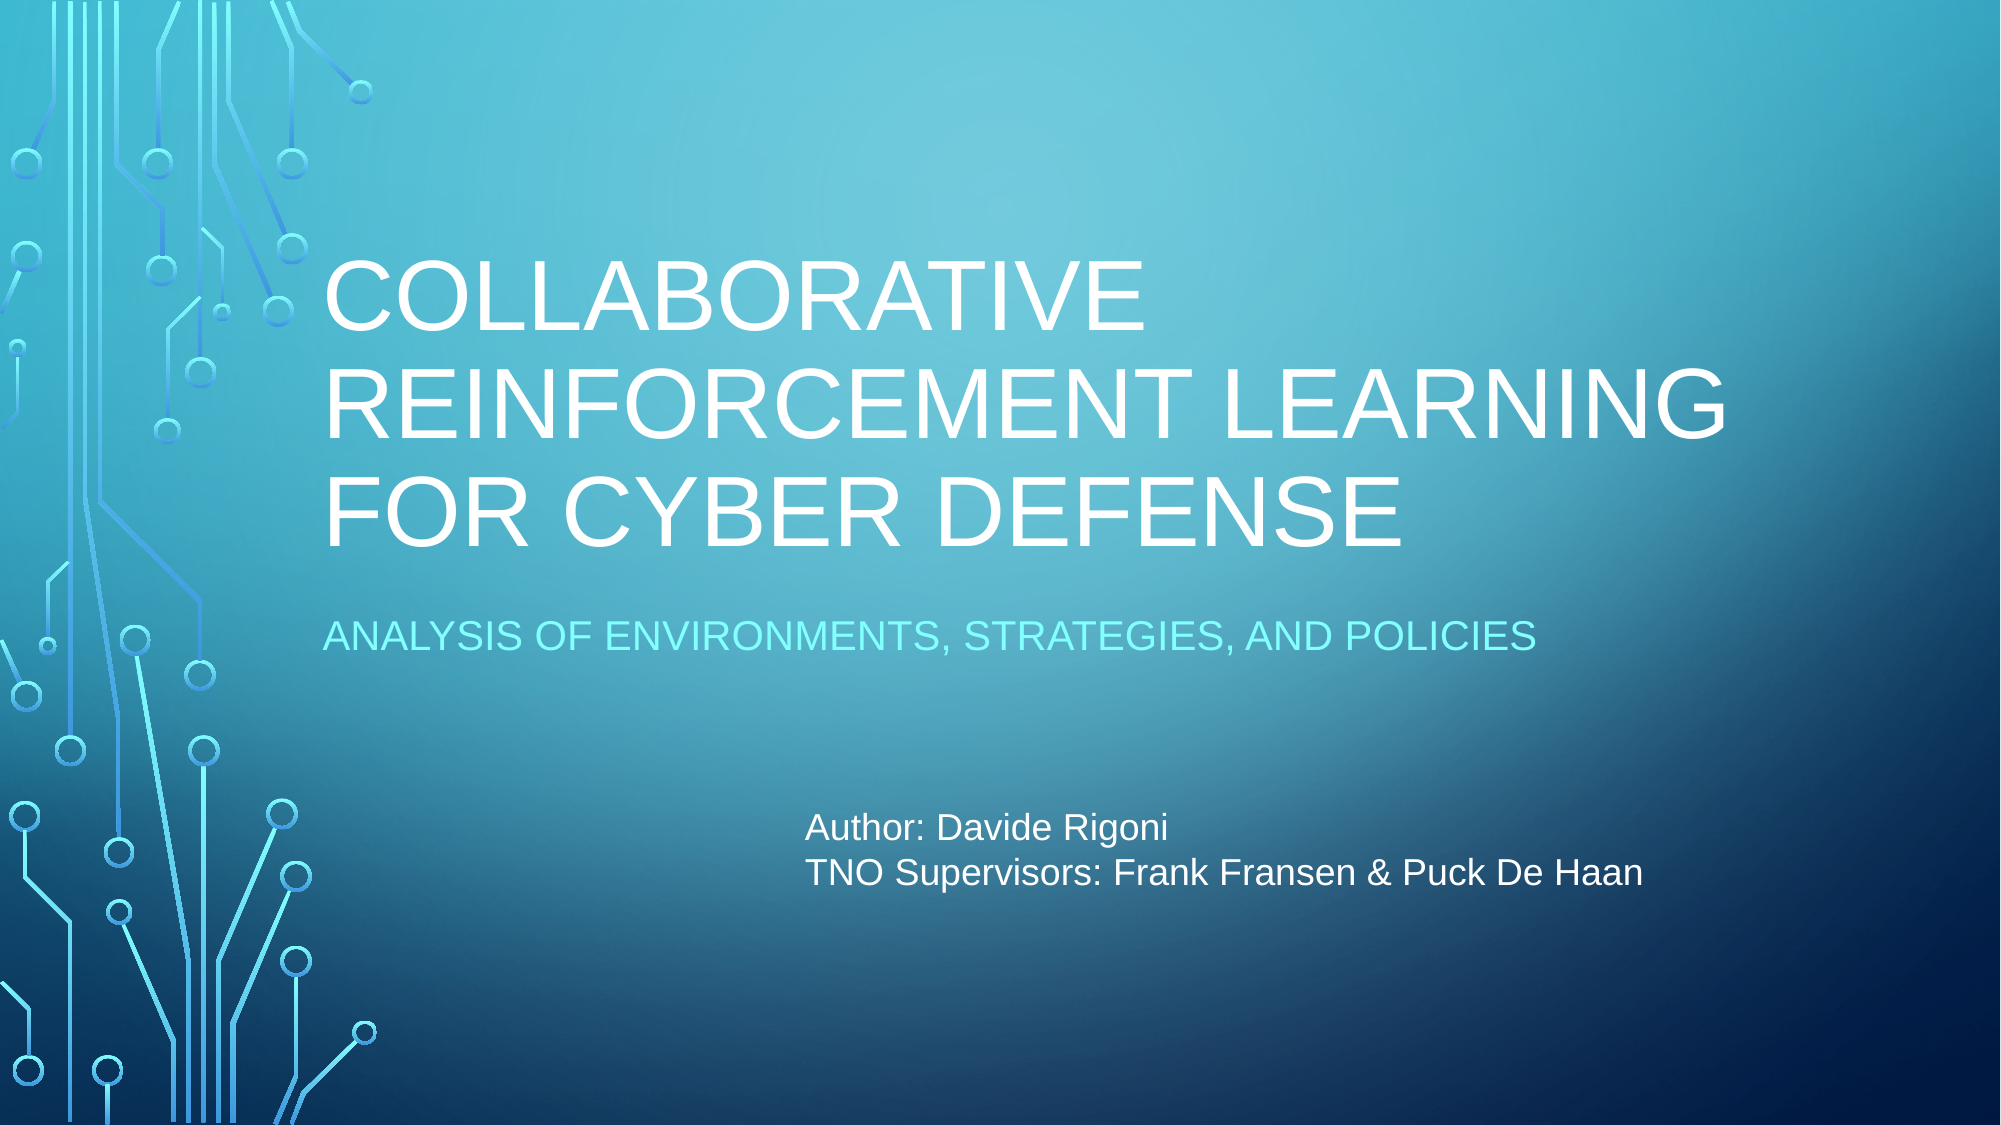

# Collaborative Reinforcement Learning for Cyber Defense
Analysis of Environments, Strategies, and Policies
Author: Davide Rigoni
TNO Supervisors: Frank Fransen & Puck De Haan